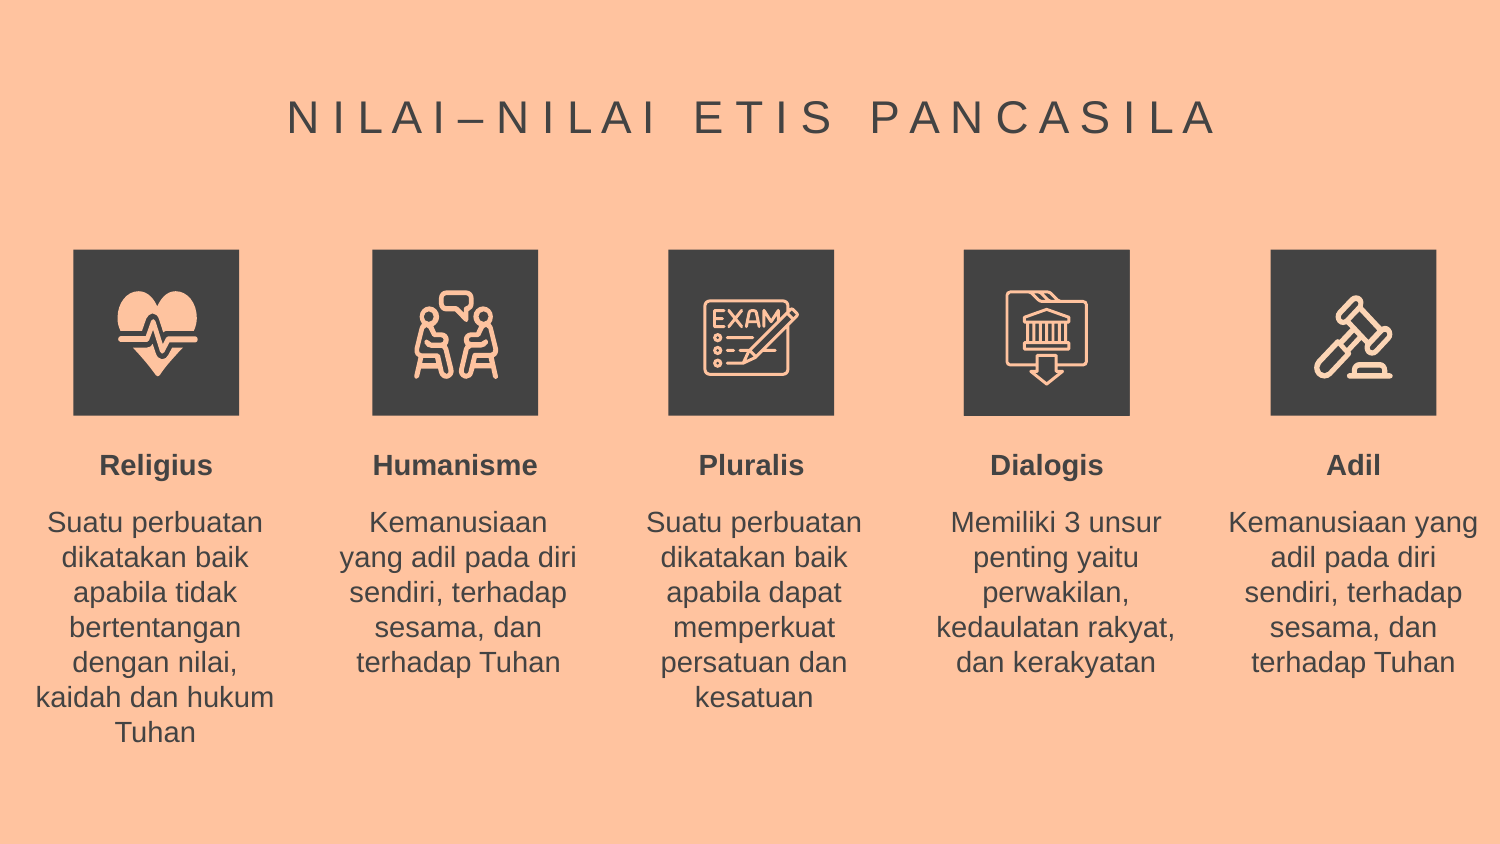

N I L A I – N I L A I   E T I S   P A N C A S I L A

# Religius
Humanisme
Pluralis
Dialogis
Adil
Suatu perbuatan dikatakan baik apabila tidak bertentangan dengan nilai, kaidah dan hukum Tuhan
Kemanusiaan yang adil pada diri sendiri, terhadap sesama, dan terhadap Tuhan
Suatu perbuatan dikatakan baik apabila dapat memperkuat persatuan dan kesatuan
Memiliki 3 unsur penting yaitu perwakilan, kedaulatan rakyat, dan kerakyatan
Kemanusiaan yang adil pada diri sendiri, terhadap sesama, dan terhadap Tuhan